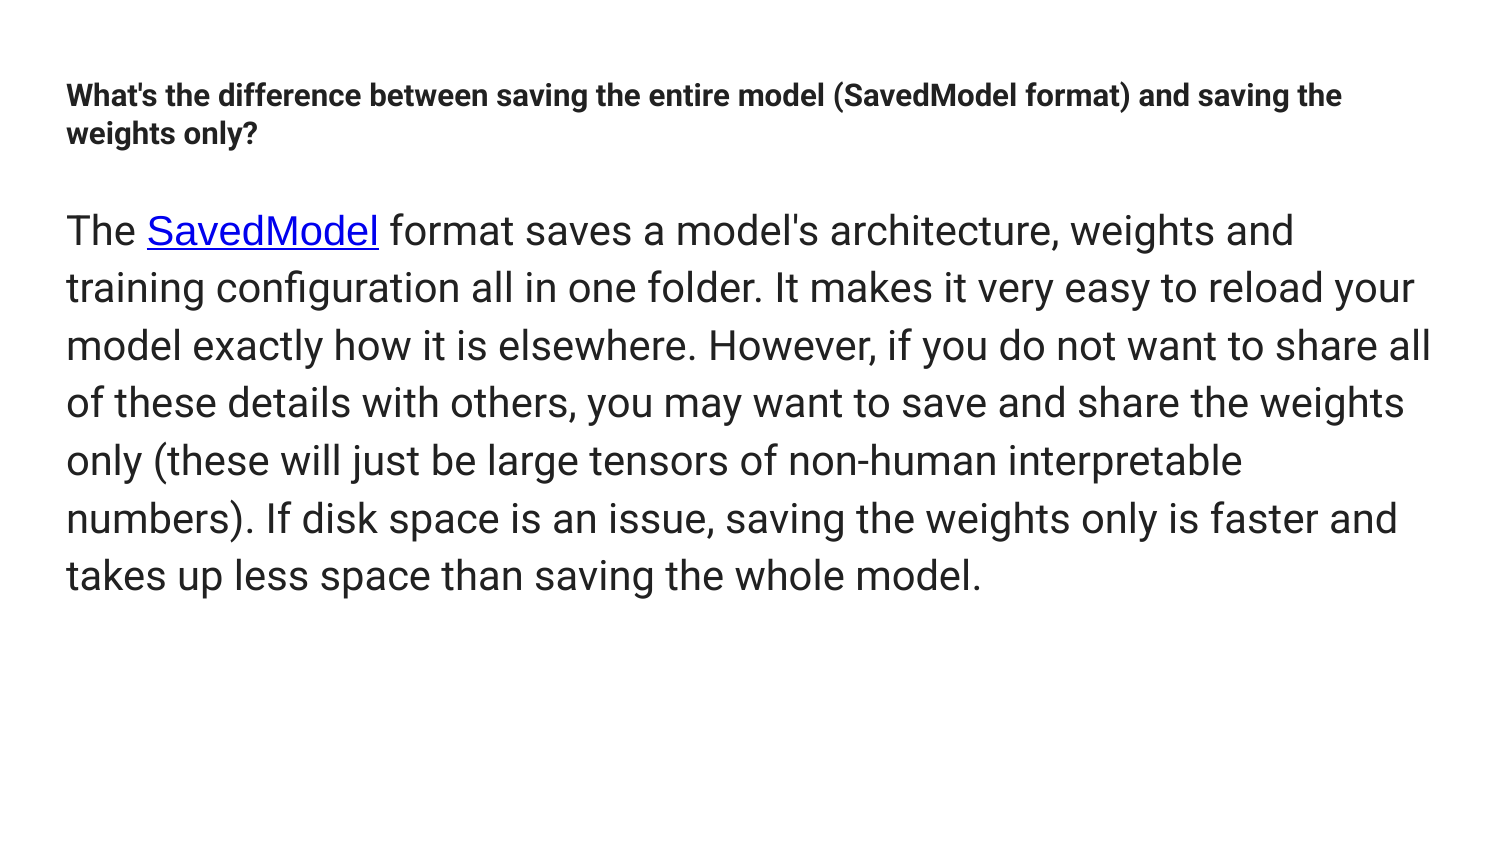

# What's the difference between saving the entire model (SavedModel format) and saving the weights only?
The SavedModel format saves a model's architecture, weights and training configuration all in one folder. It makes it very easy to reload your model exactly how it is elsewhere. However, if you do not want to share all of these details with others, you may want to save and share the weights only (these will just be large tensors of non-human interpretable numbers). If disk space is an issue, saving the weights only is faster and takes up less space than saving the whole model.